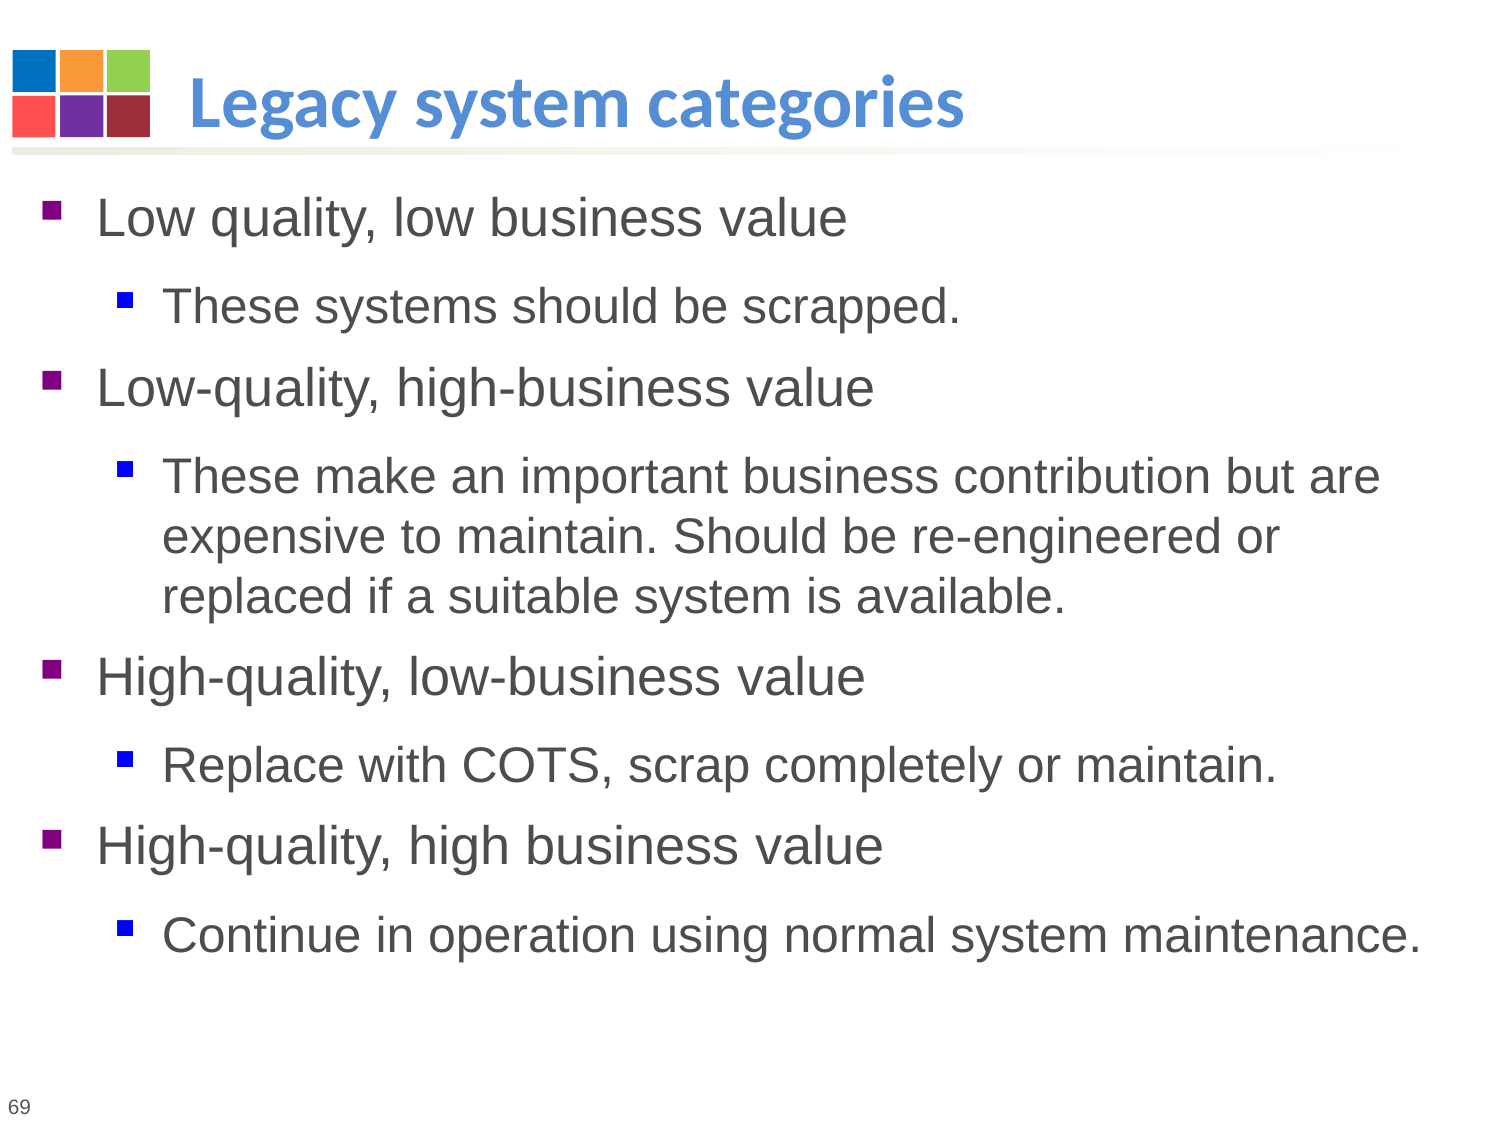

# Legacy system categories
Low quality, low business value
These systems should be scrapped.
Low-quality, high-business value
These make an important business contribution but are expensive to maintain. Should be re-engineered or replaced if a suitable system is available.
High-quality, low-business value
Replace with COTS, scrap completely or maintain.
High-quality, high business value
Continue in operation using normal system maintenance.